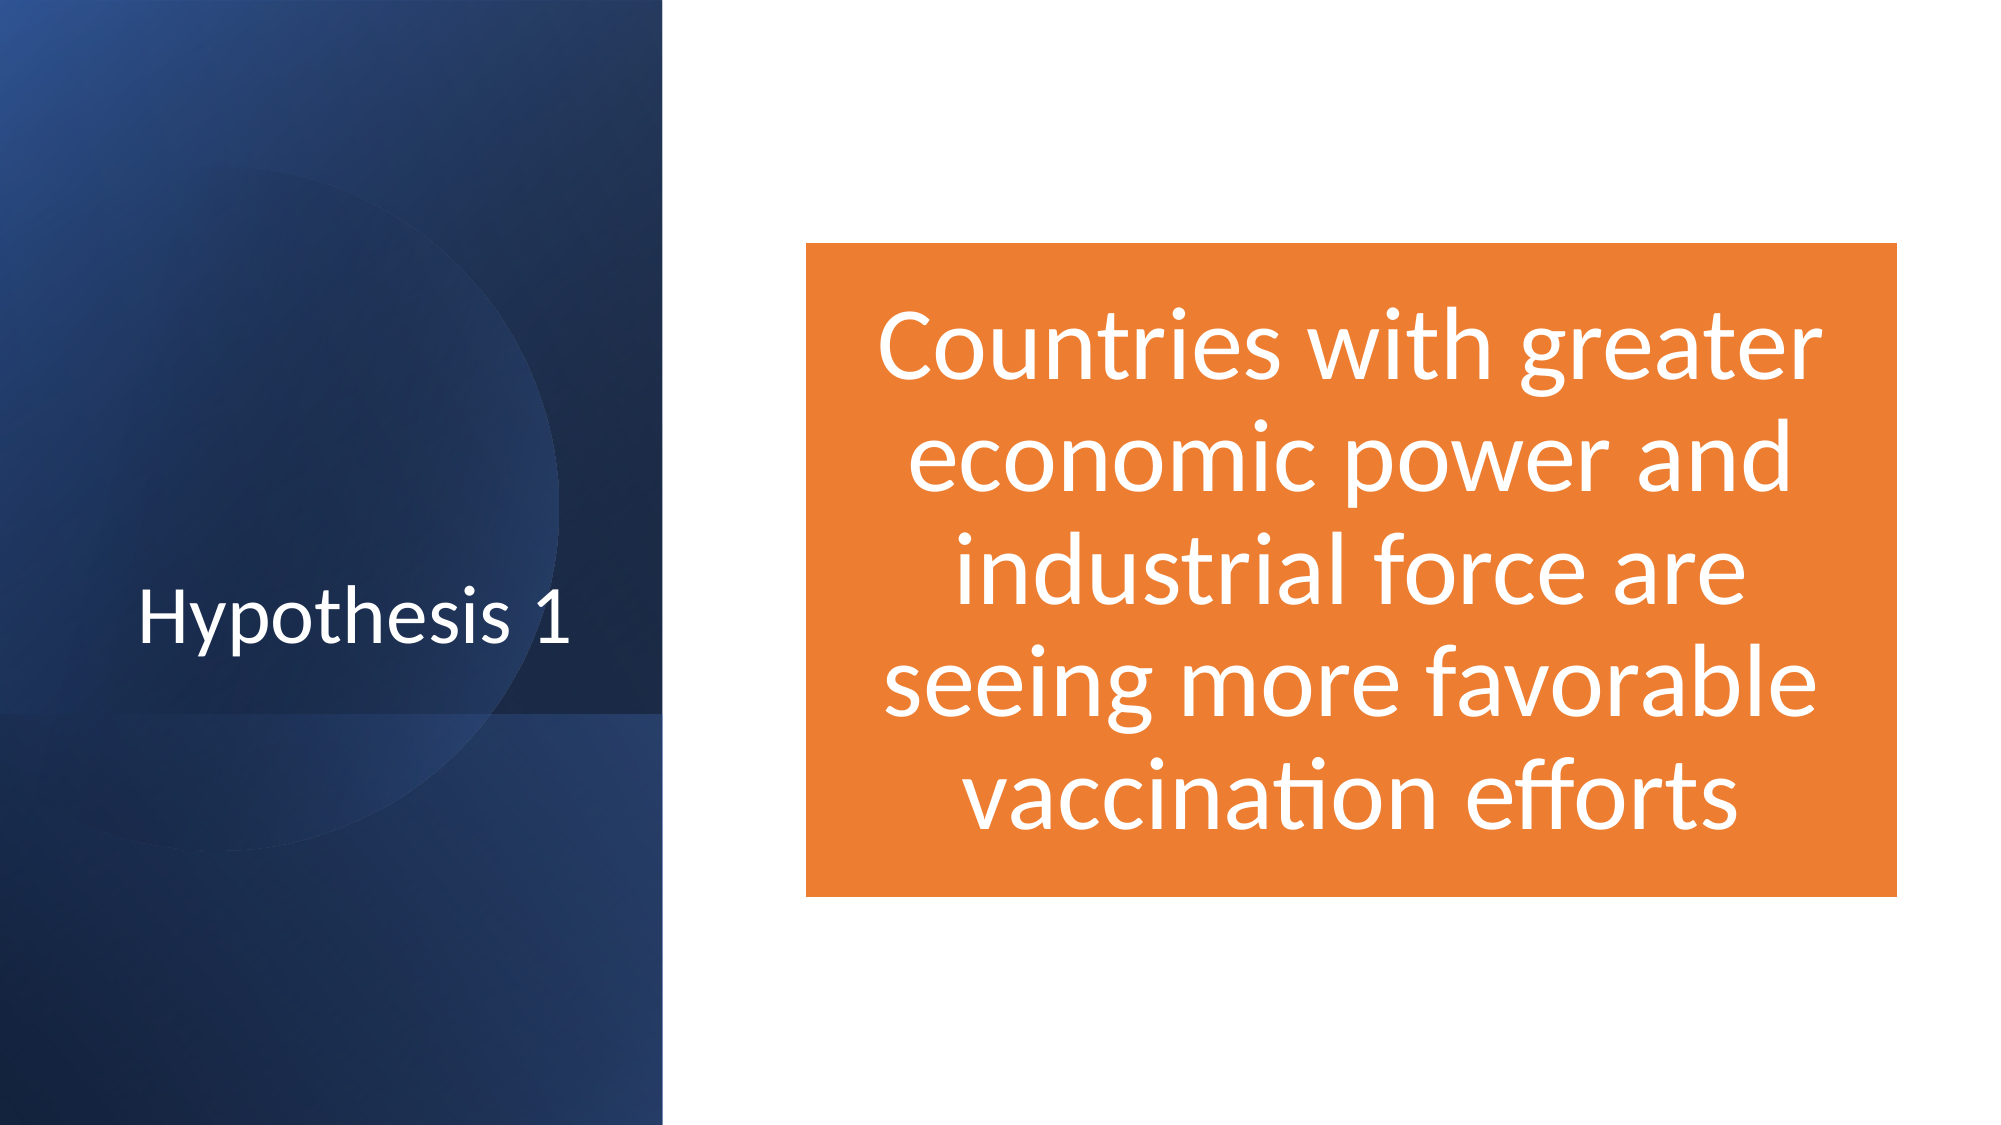

Countries with greater economic power and industrial force are seeing more favorable vaccination efforts
# Hypothesis 1